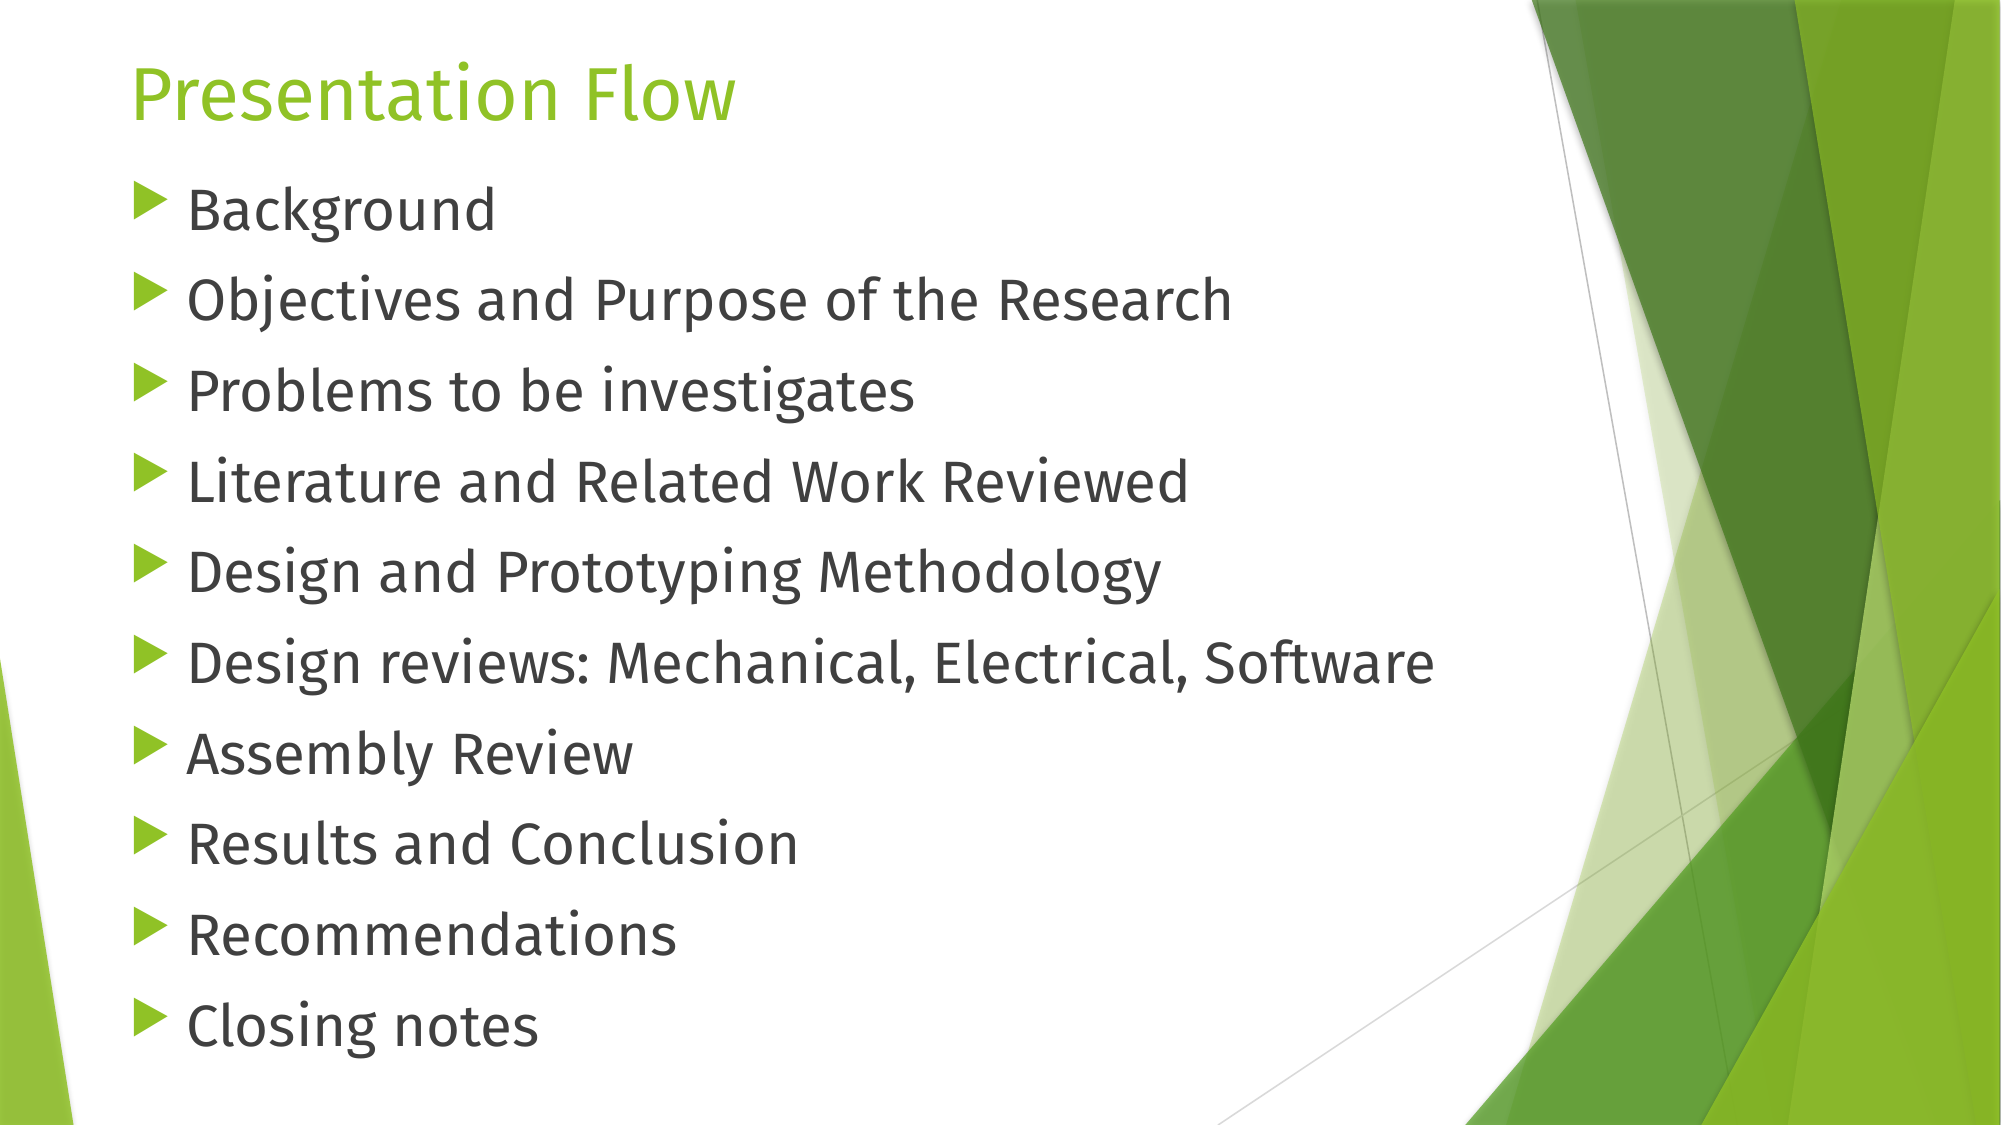

# Presentation Flow
Background
Objectives and Purpose of the Research
Problems to be investigates
Literature and Related Work Reviewed
Design and Prototyping Methodology
Design reviews: Mechanical, Electrical, Software
Assembly Review
Results and Conclusion
Recommendations
Closing notes